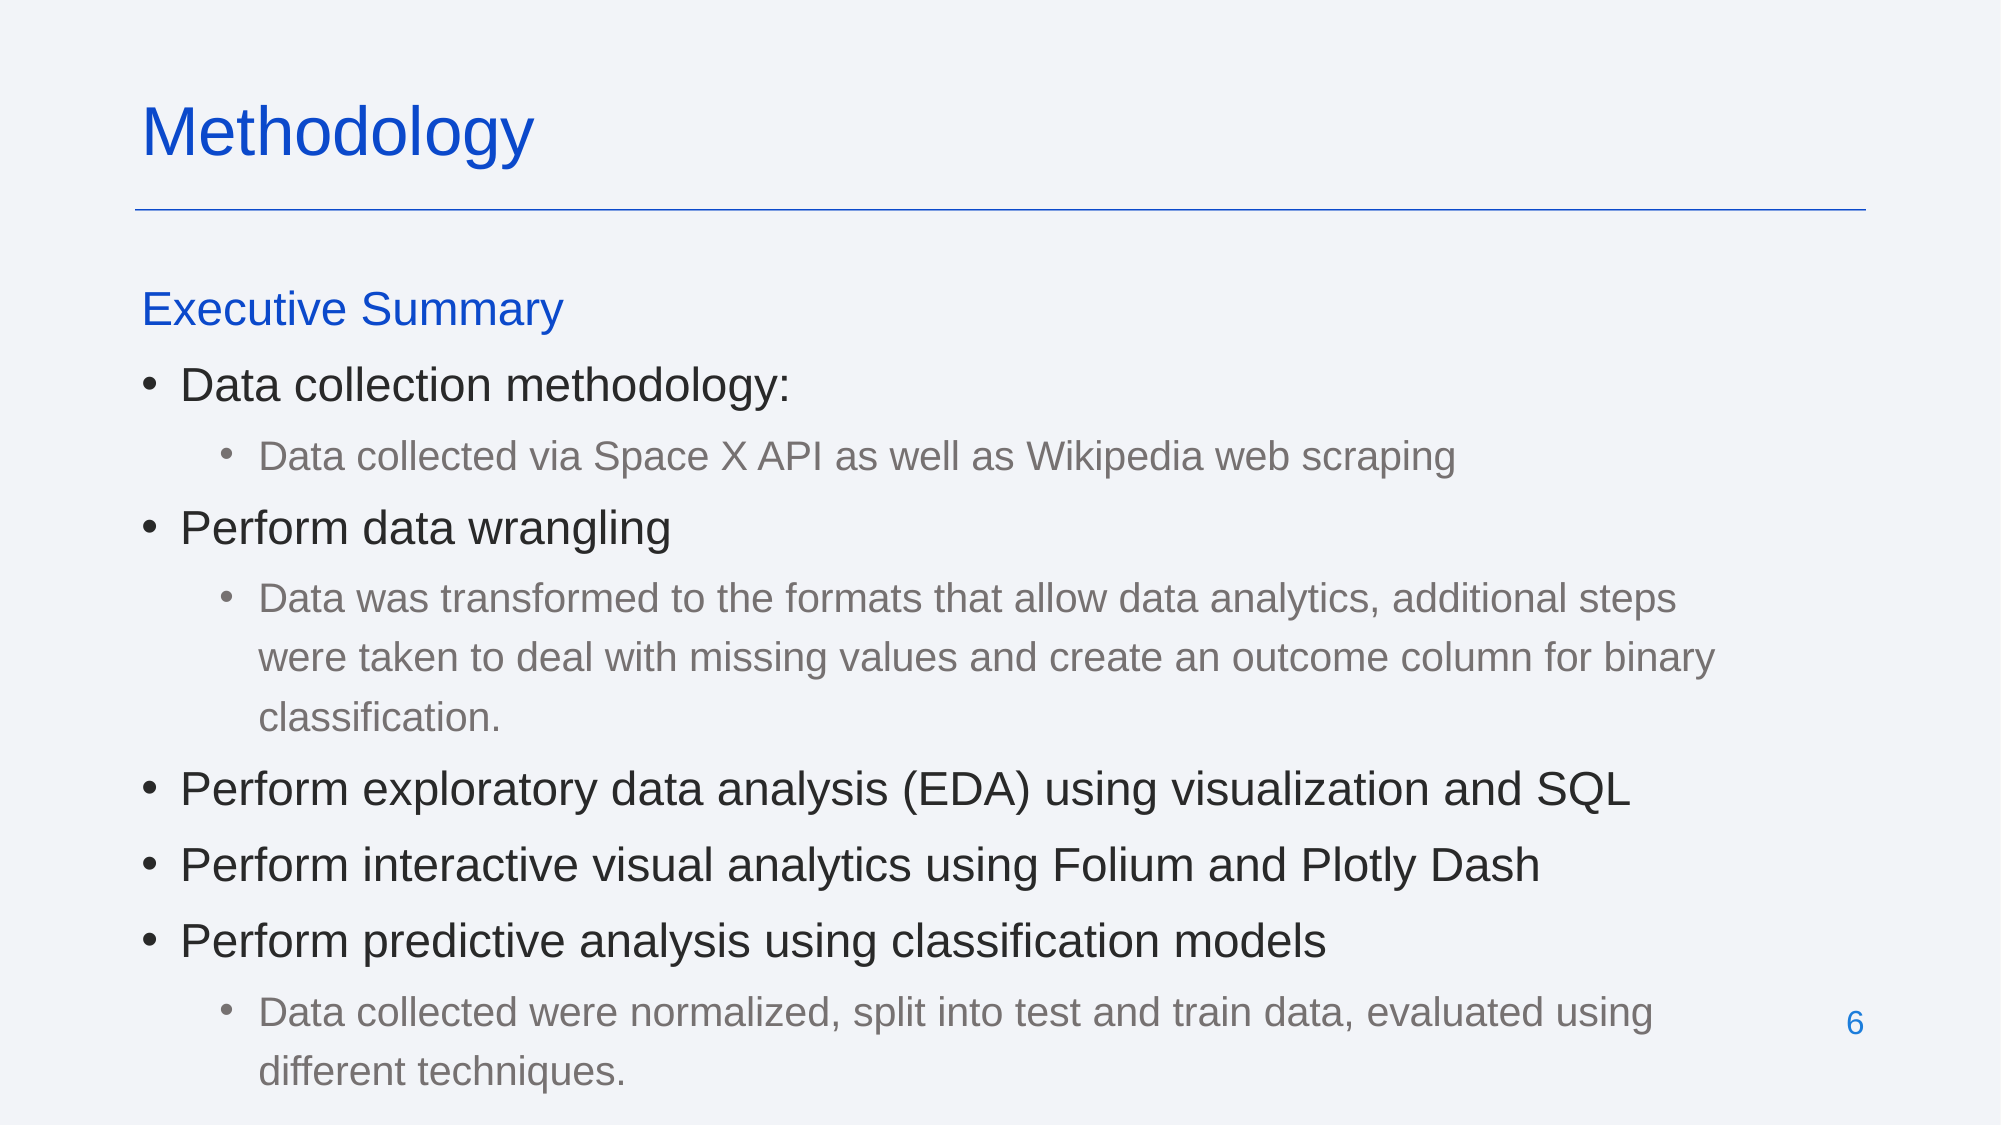

Methodology
Executive Summary
Data collection methodology:
Data collected via Space X API as well as Wikipedia web scraping
Perform data wrangling
Data was transformed to the formats that allow data analytics, additional steps were taken to deal with missing values and create an outcome column for binary classification.
Perform exploratory data analysis (EDA) using visualization and SQL
Perform interactive visual analytics using Folium and Plotly Dash
Perform predictive analysis using classification models
Data collected were normalized, split into test and train data, evaluated using different techniques.

6